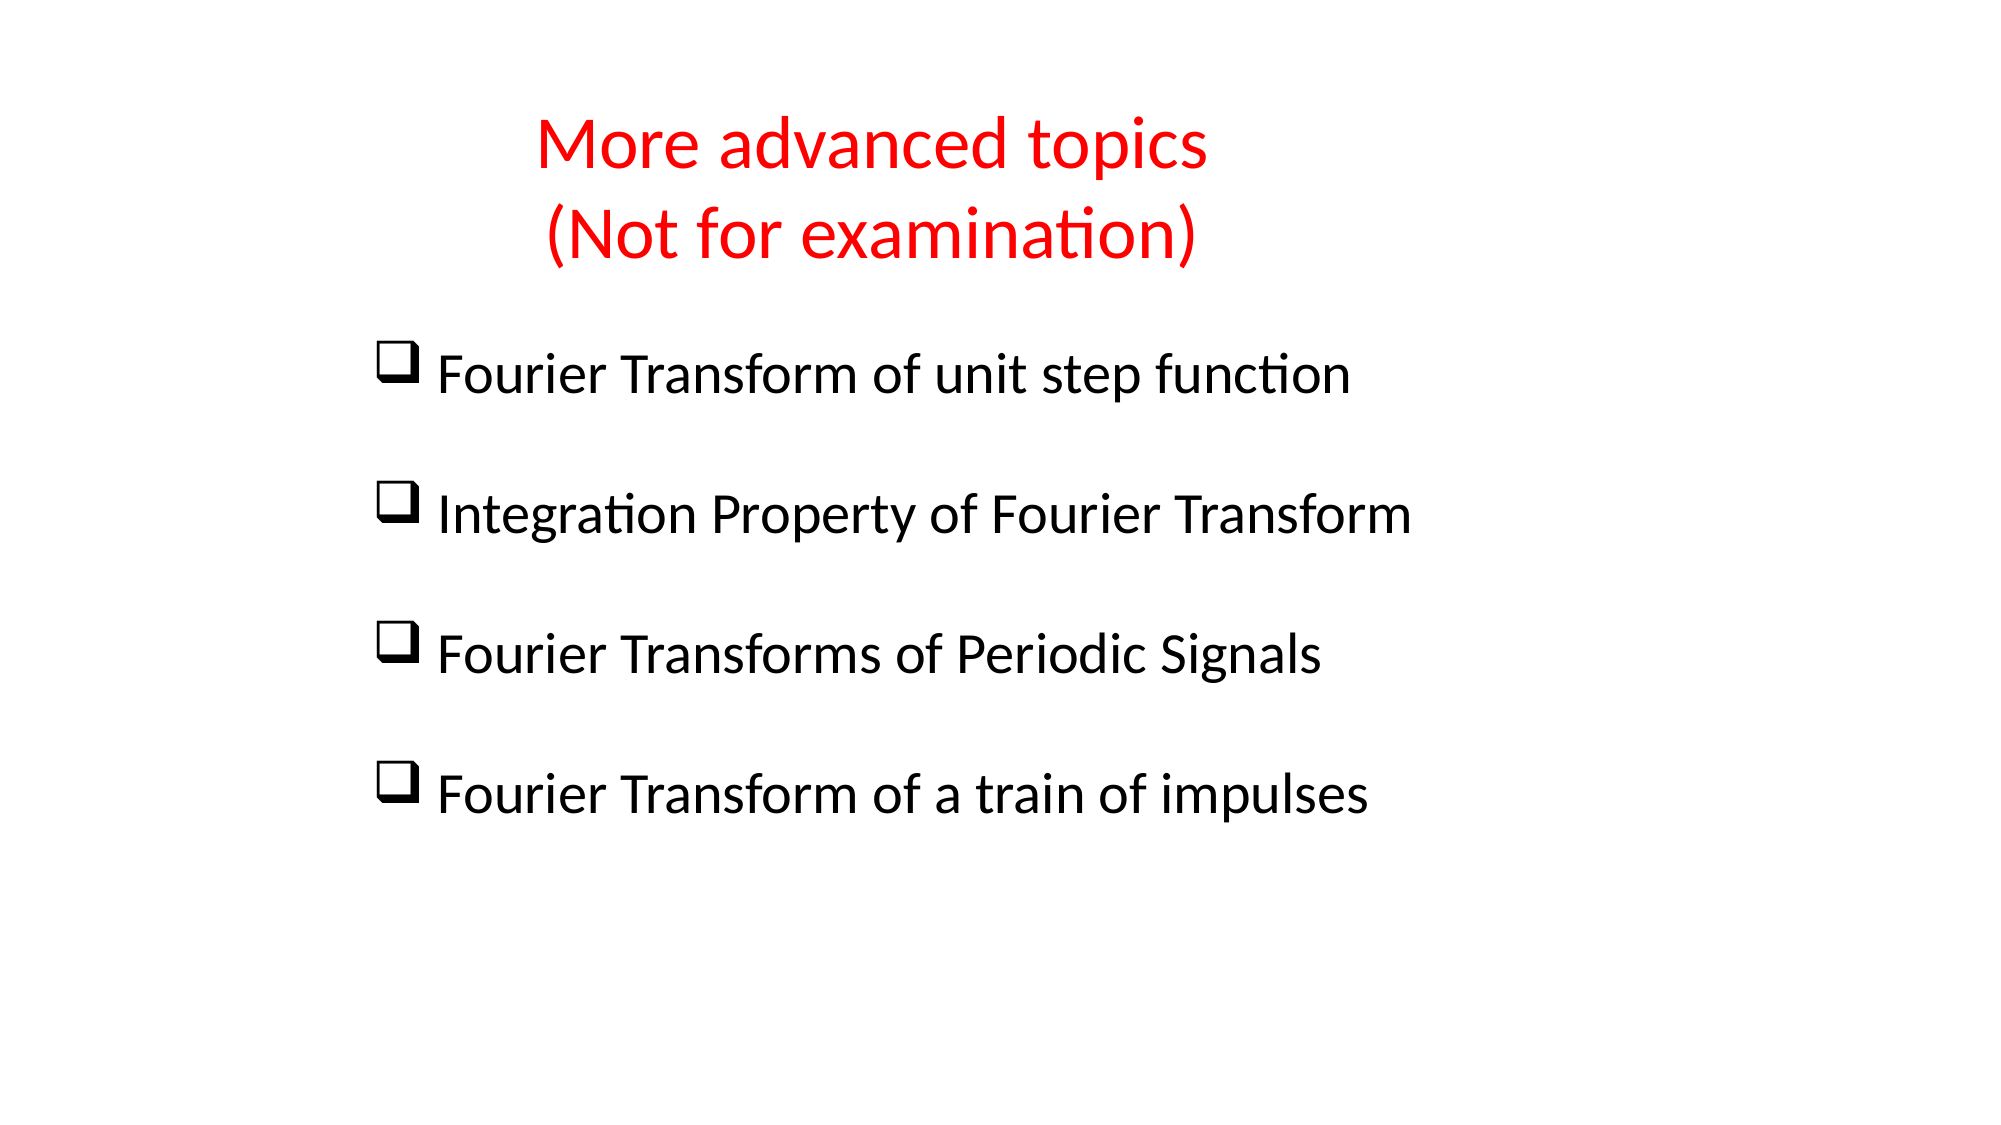

More advanced topics (Not for examination)
 Fourier Transform of unit step function

 Integration Property of Fourier Transform

 Fourier Transforms of Periodic Signals

 Fourier Transform of a train of impulses